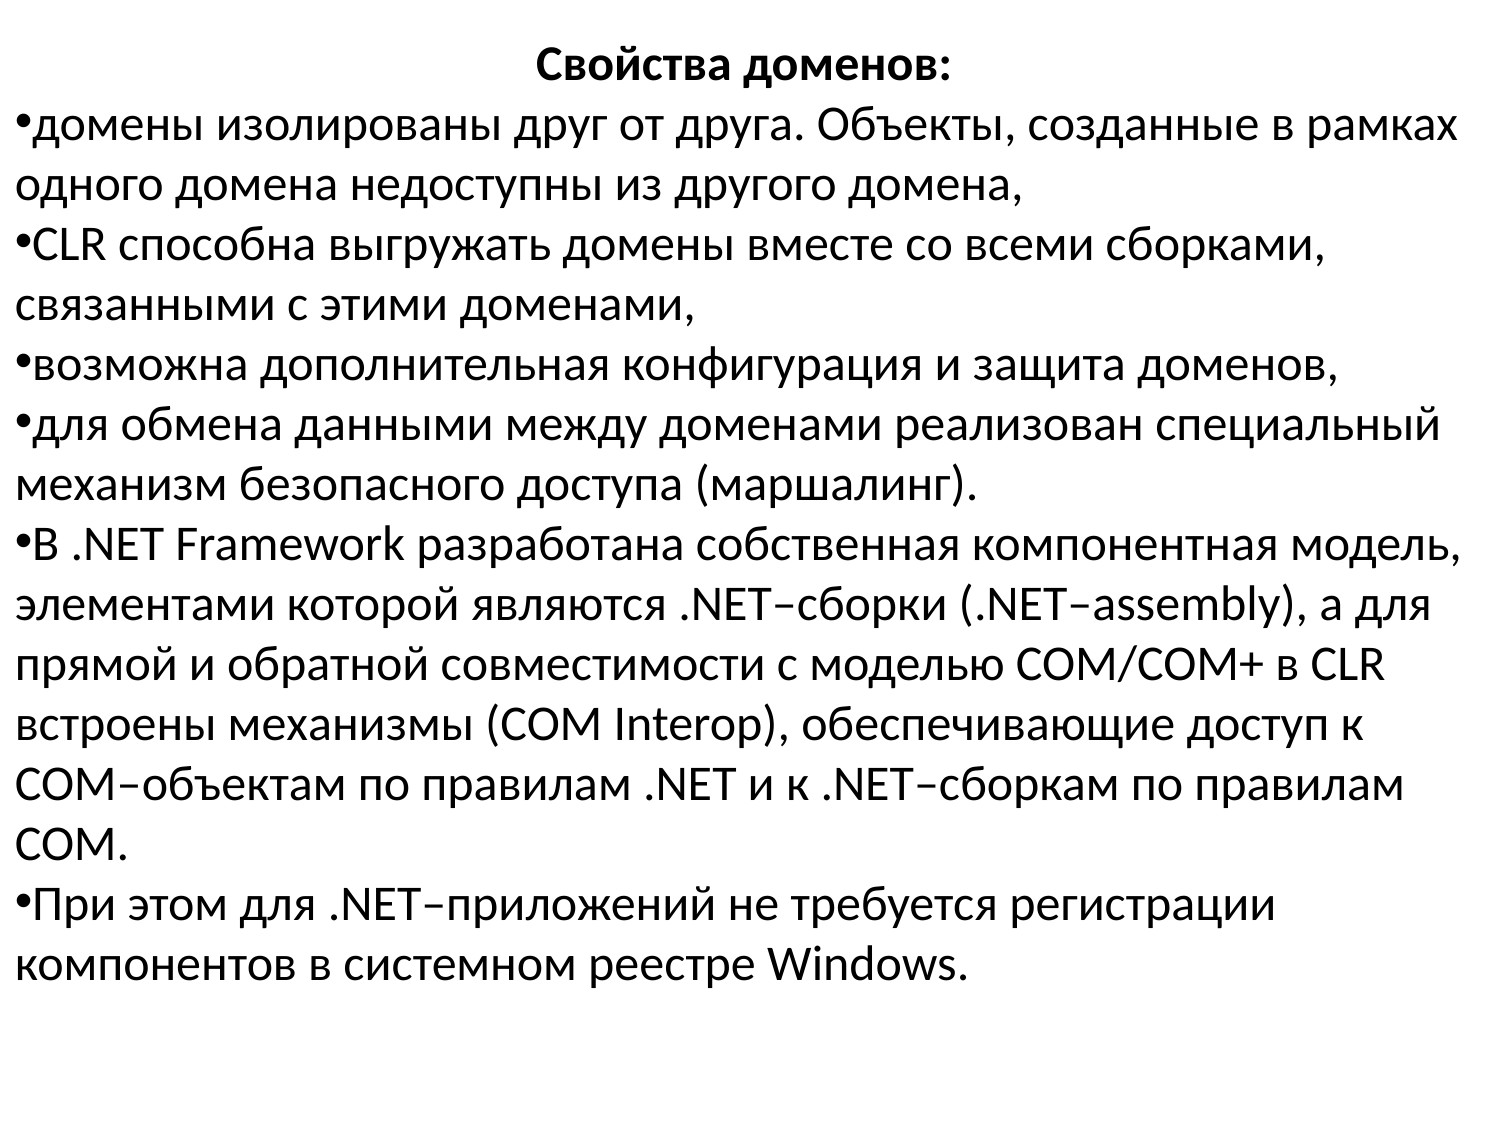

Свойства доменов:
домены изолированы друг от друга. Объекты, созданные в рамках одного домена недоступны из другого домена,
CLR способна выгружать домены вместе со всеми сборками, связанными с этими доменами,
возможна дополнительная конфигурация и защита доменов,
для обмена данными между доменами реализован специальный механизм безопасного доступа (маршалинг).
В .NET Framework разработана собственная компонентная модель, элементами которой являются .NET–сборки (.NET–assembly), а для прямой и обратной совместимости с моделью COM/COM+ в CLR встроены механизмы (COM Interop), обеспечивающие доступ к COM–объектам по правилам .NET и к .NET–сборкам по правилам COM.
При этом для .NET–приложений не требуется регистрации компонентов в системном реестре Windows.